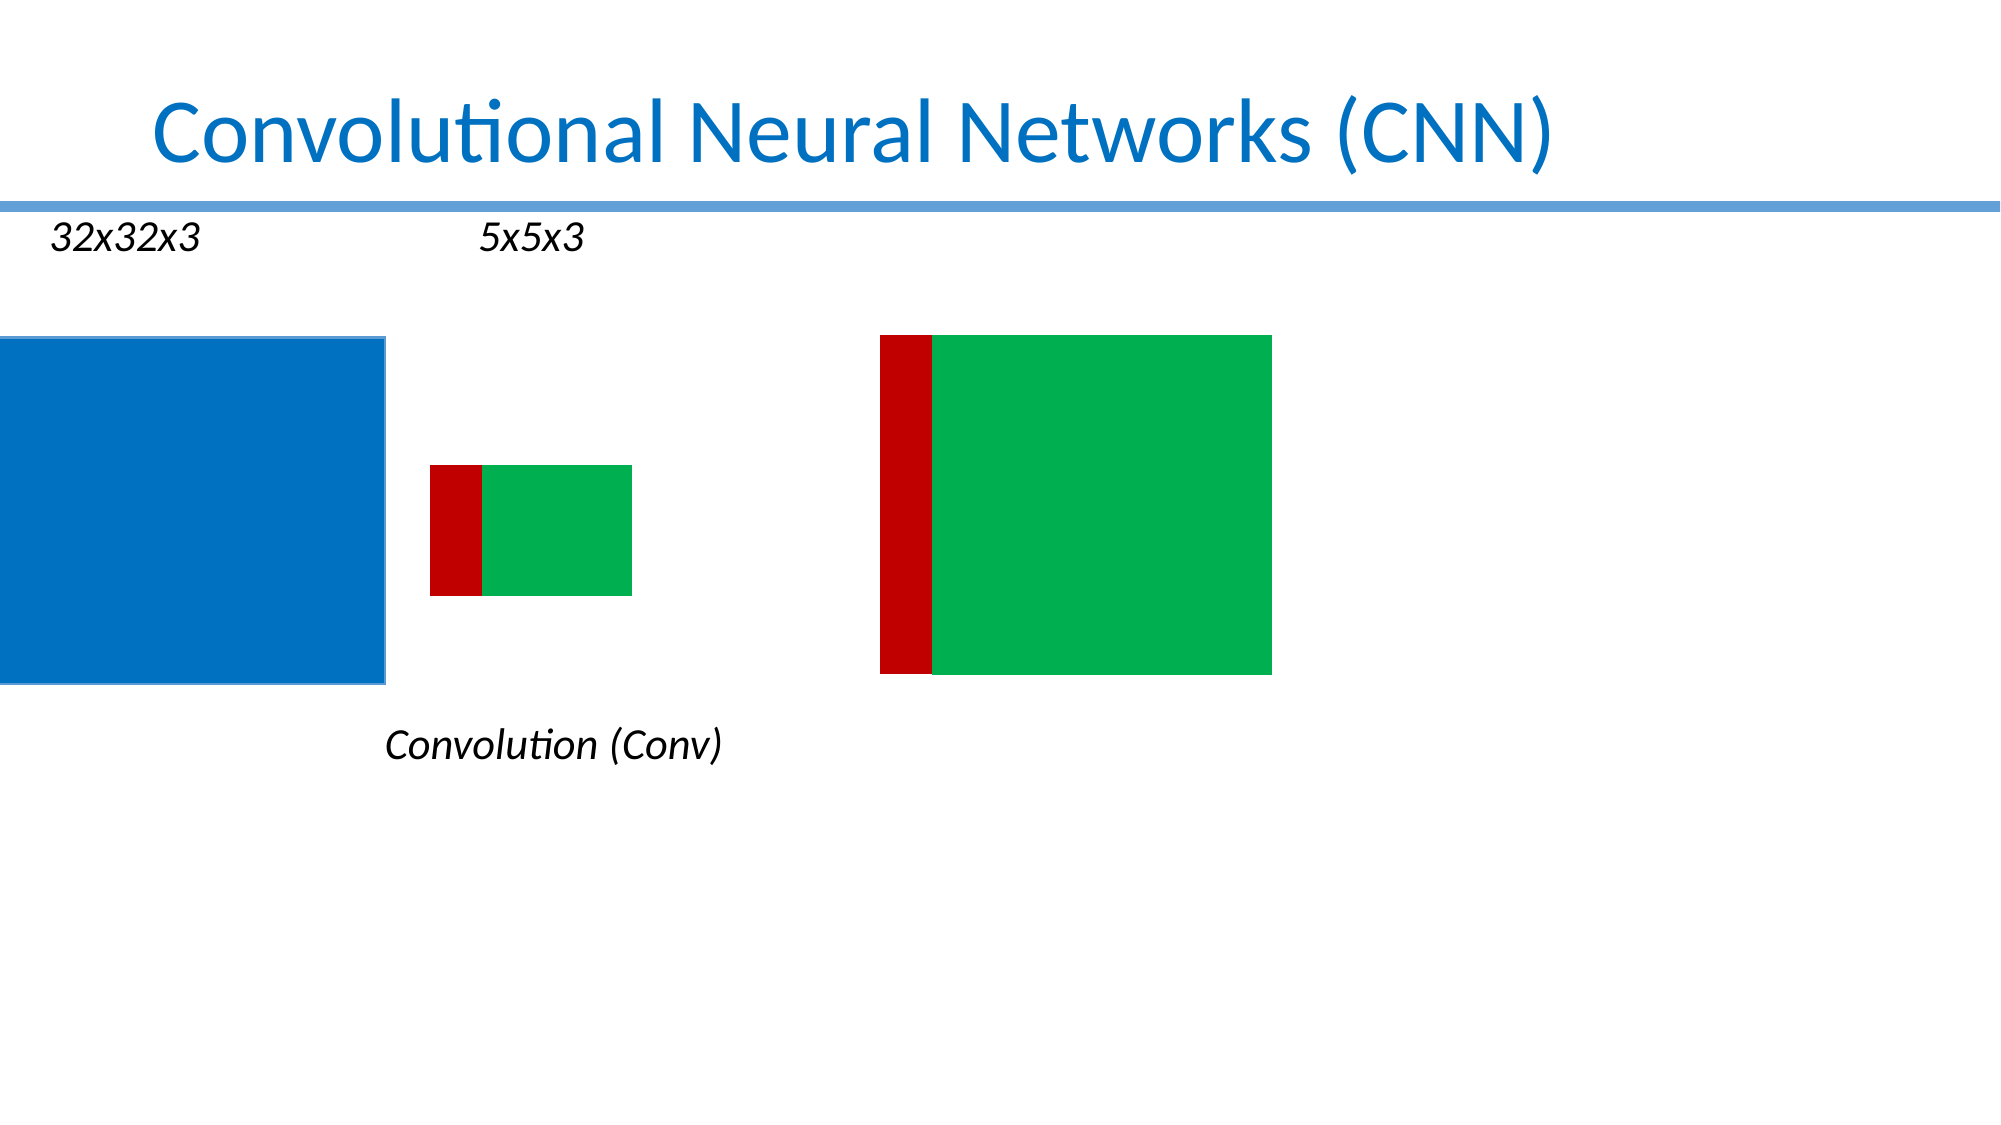

# Convolutional Neural Networks (CNN)
32x32x3
5x5x3

Convolution (Conv)